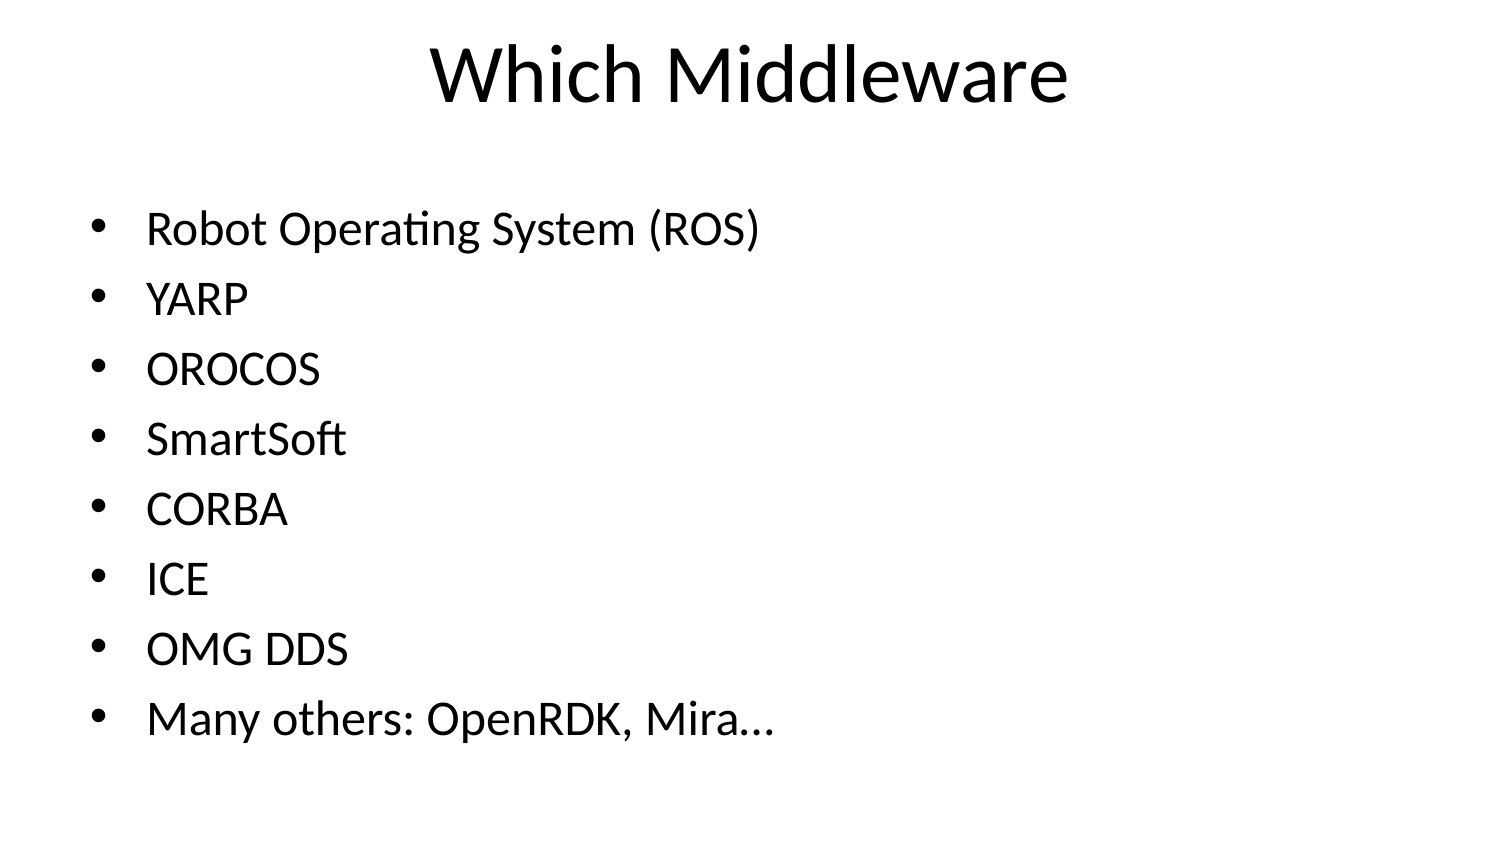

# Which Middleware
Robot Operating System (ROS)
YARP
OROCOS
SmartSoft
CORBA
ICE
OMG DDS
Many others: OpenRDK, Mira…